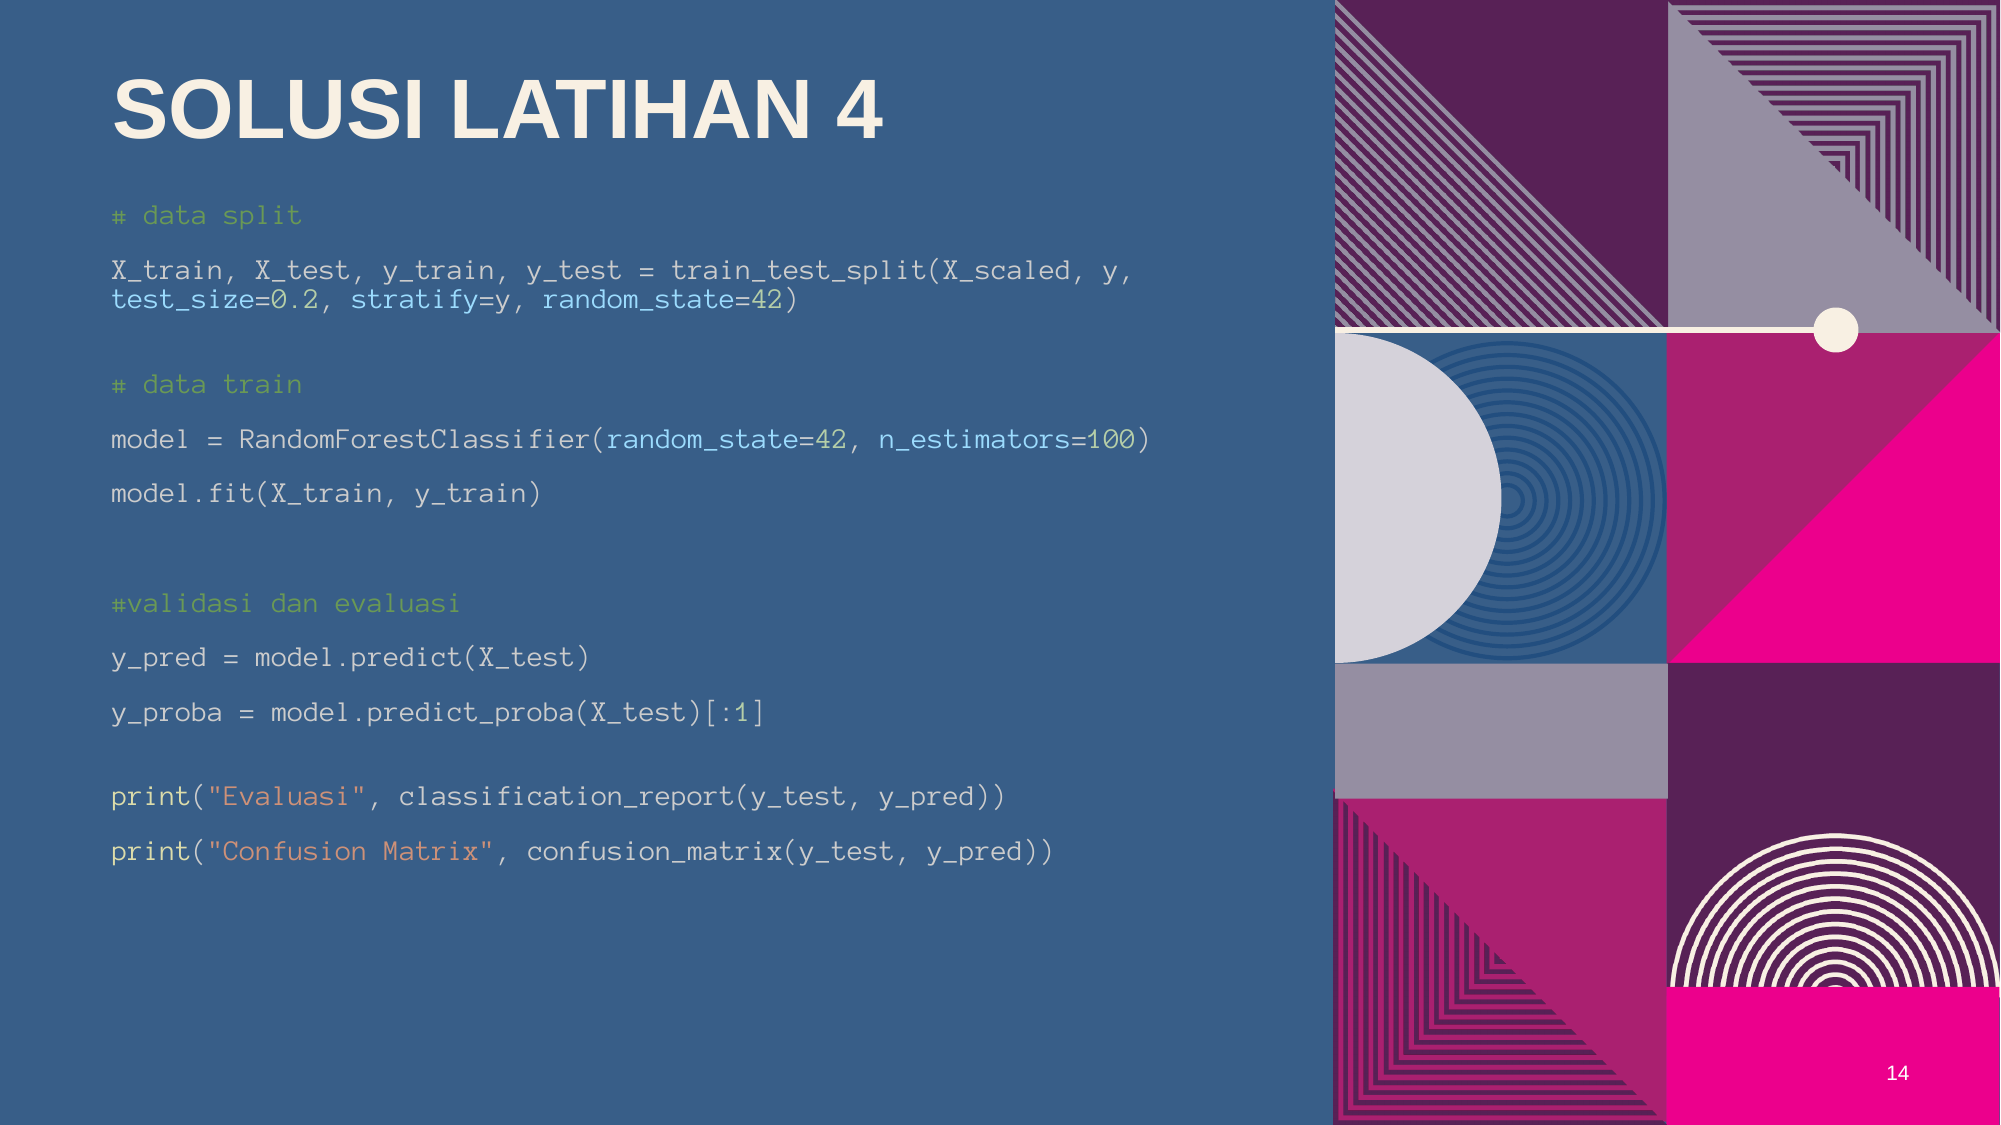

# Solusi Latihan 4
# data split
X_train, X_test, y_train, y_test = train_test_split(X_scaled, y, test_size=0.2, stratify=y, random_state=42)
# data train
model = RandomForestClassifier(random_state=42, n_estimators=100)
model.fit(X_train, y_train)

#validasi dan evaluasi
y_pred = model.predict(X_test)
y_proba = model.predict_proba(X_test)[:1]
print("Evaluasi", classification_report(y_test, y_pred))
print("Confusion Matrix", confusion_matrix(y_test, y_pred))

14